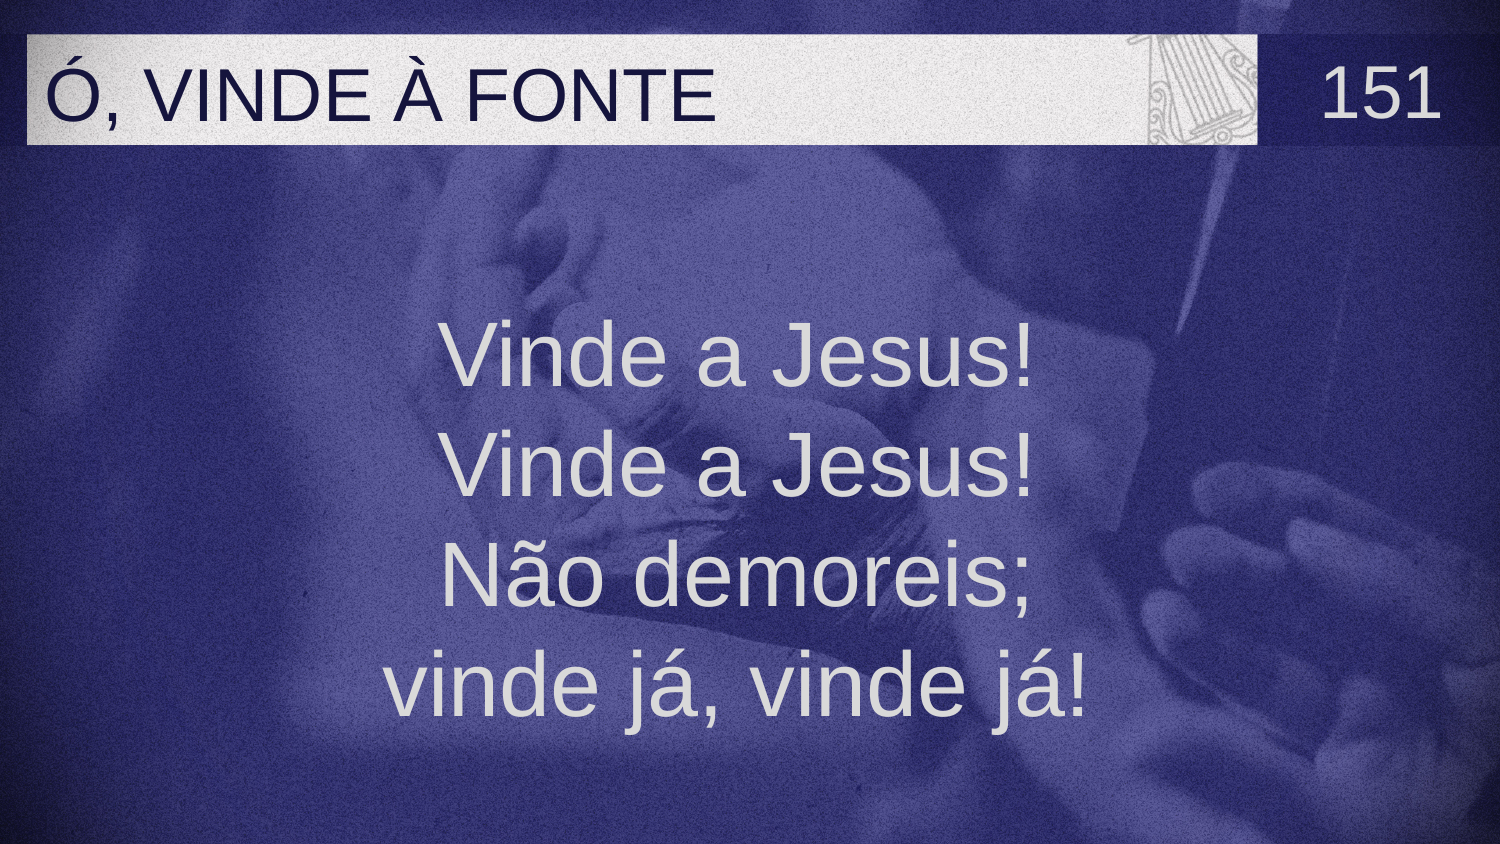

# Ó, VINDE À FONTE
151
Vinde a Jesus!
Vinde a Jesus!
Não demoreis;
vinde já, vinde já!